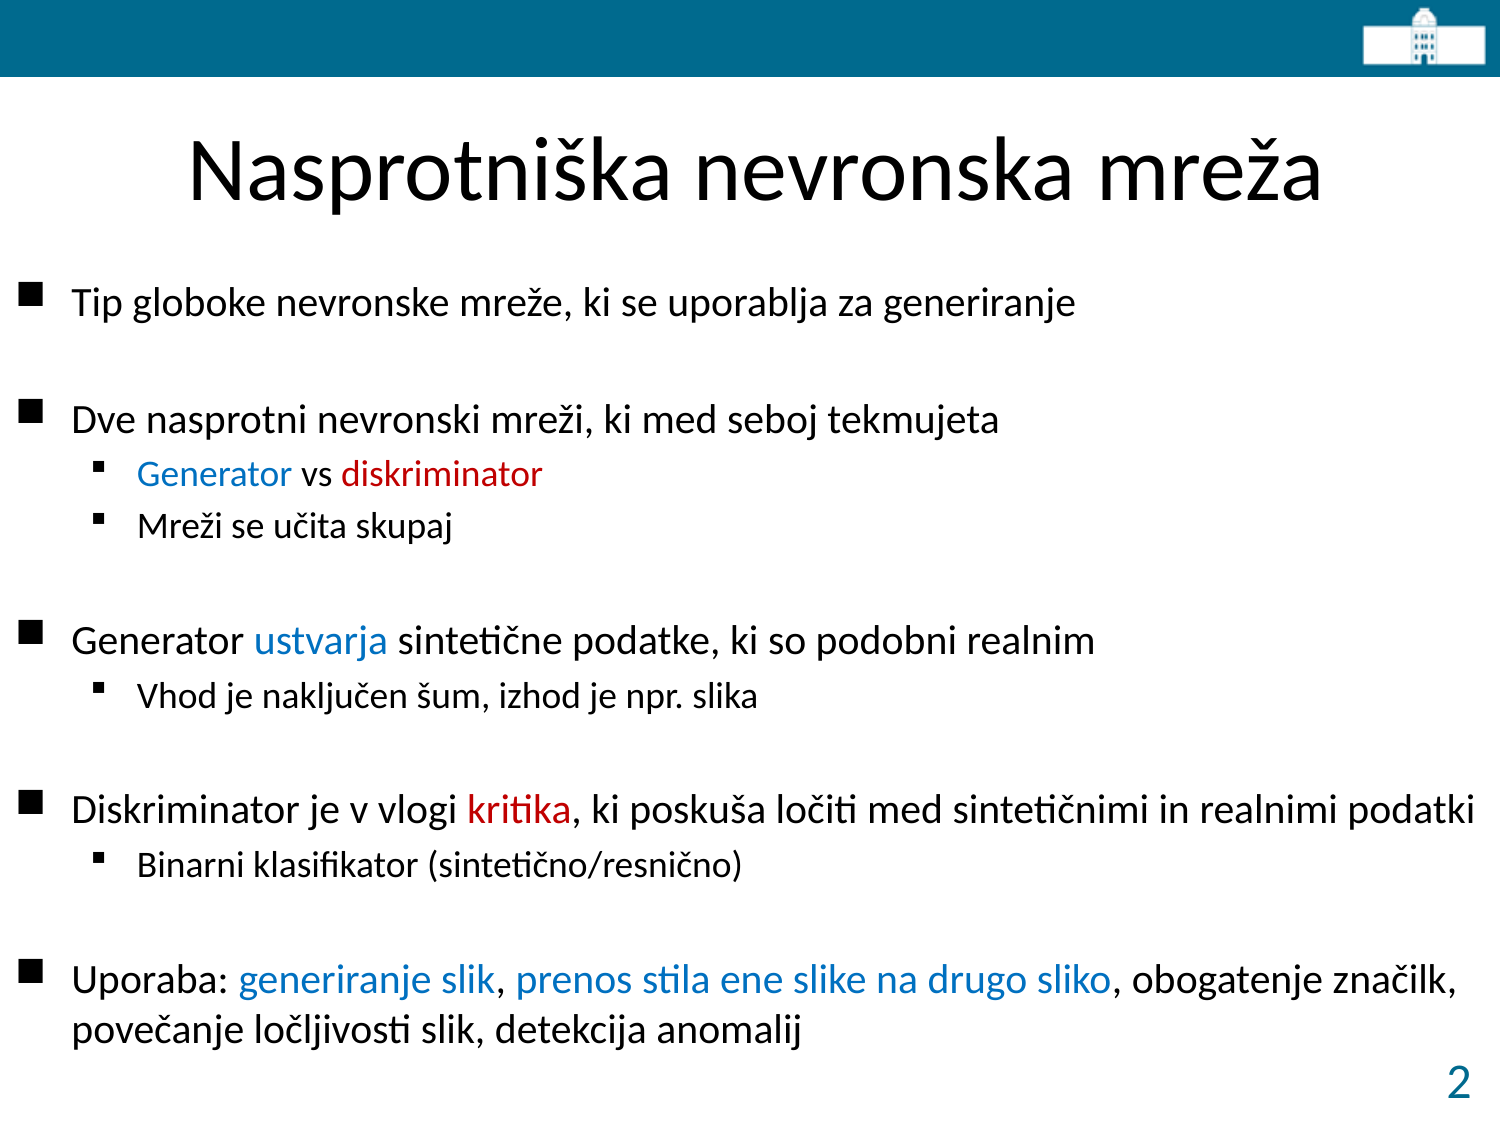

# Nasprotniška nevronska mreža
Tip globoke nevronske mreže, ki se uporablja za generiranje

Dve nasprotni nevronski mreži, ki med seboj tekmujeta
Generator vs diskriminator
Mreži se učita skupaj

Generator ustvarja sintetične podatke, ki so podobni realnim
Vhod je naključen šum, izhod je npr. slika

Diskriminator je v vlogi kritika, ki poskuša ločiti med sintetičnimi in realnimi podatki
Binarni klasifikator (sintetično/resnično)

Uporaba: generiranje slik, prenos stila ene slike na drugo sliko, obogatenje značilk, povečanje ločljivosti slik, detekcija anomalij

2